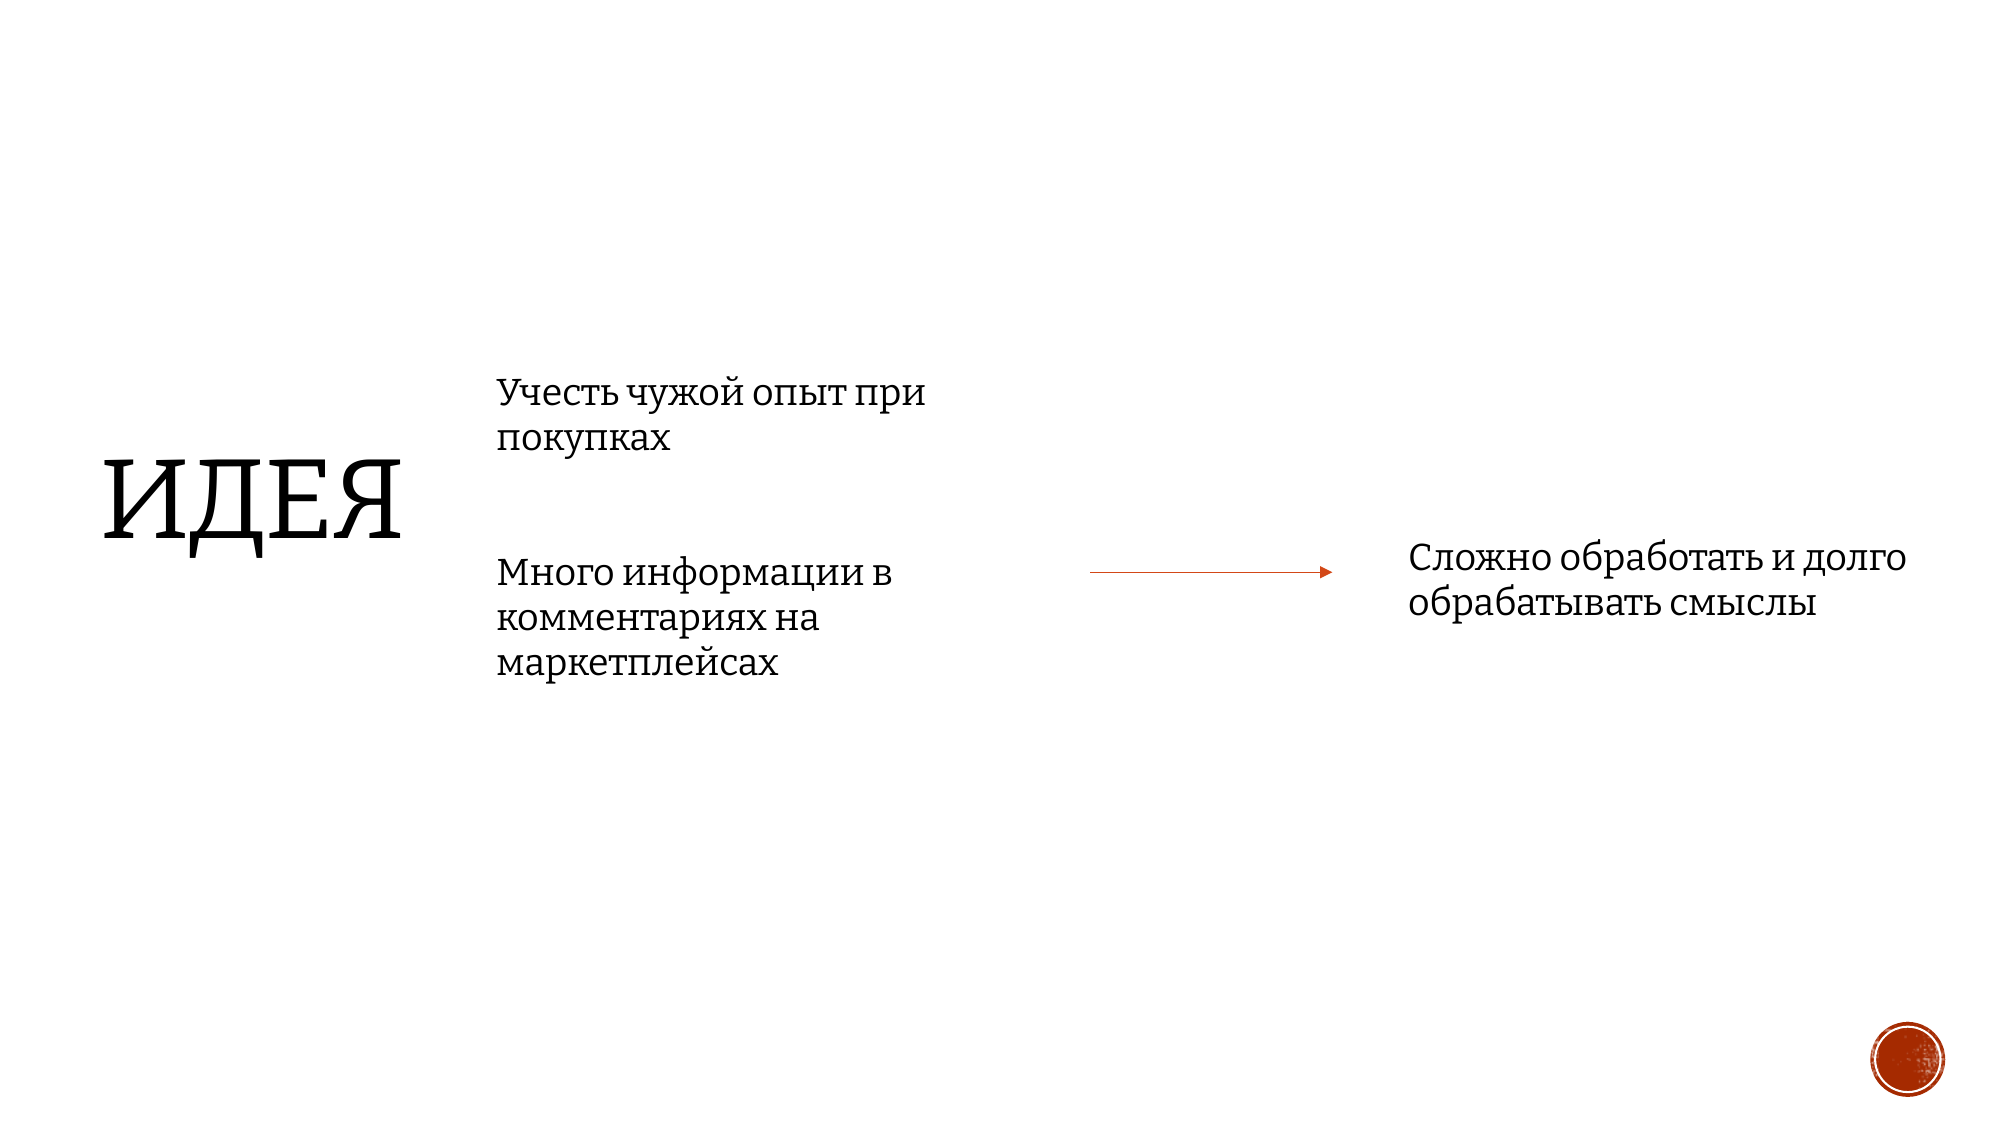

Учесть чужой опыт при покупках

Много информации в комментариях на маркетплейсах
# Идея
Сложно обработать и долго обрабатывать смыслы